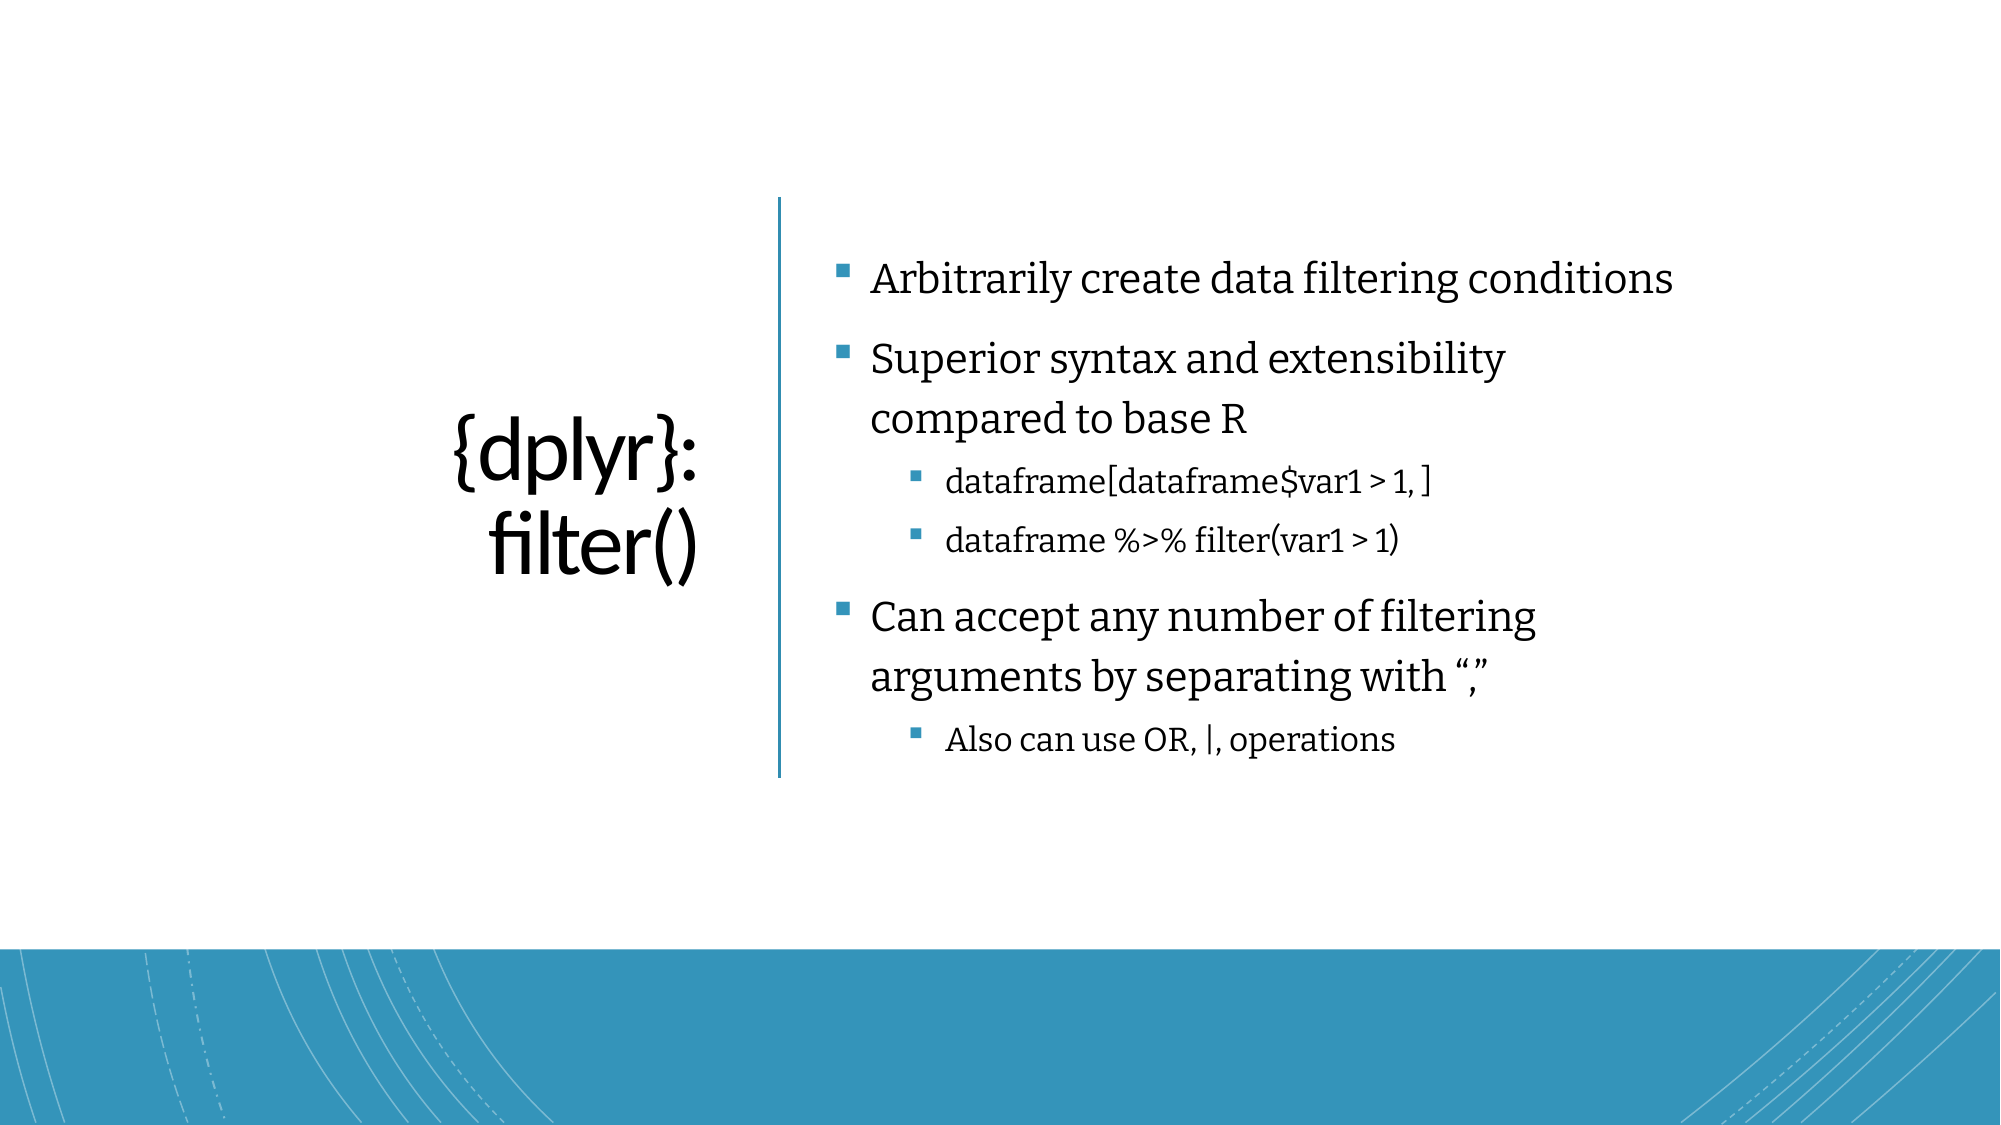

16
# {dplyr}: filter()
Arbitrarily create data filtering conditions
Superior syntax and extensibility compared to base R
dataframe[dataframe$var1 > 1, ]
dataframe %>% filter(var1 > 1)
Can accept any number of filtering arguments by separating with “,”
Also can use OR, |, operations